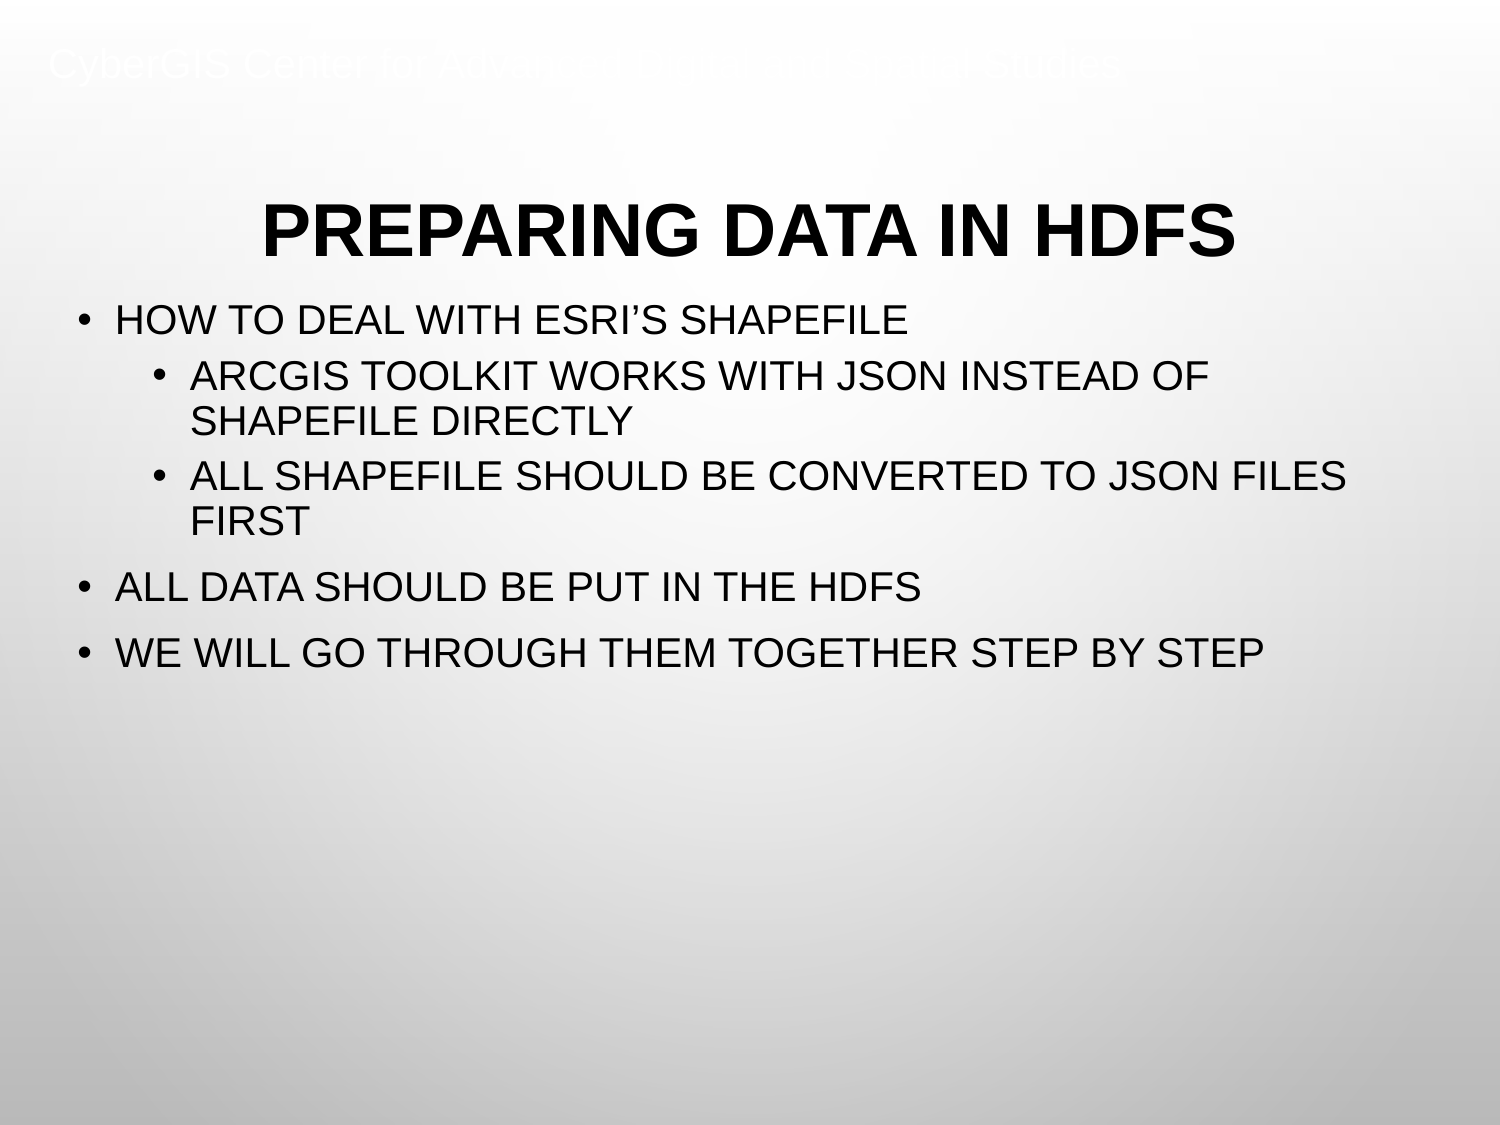

# Preparing data in HDFS
How to deal with ESRI’s Shapefile
ArcGIS toolkit works with JSON instead of Shapefile directly
All Shapefile should be converted to JSON files first
All data should be put in the HDFS
We will go through them together step by step